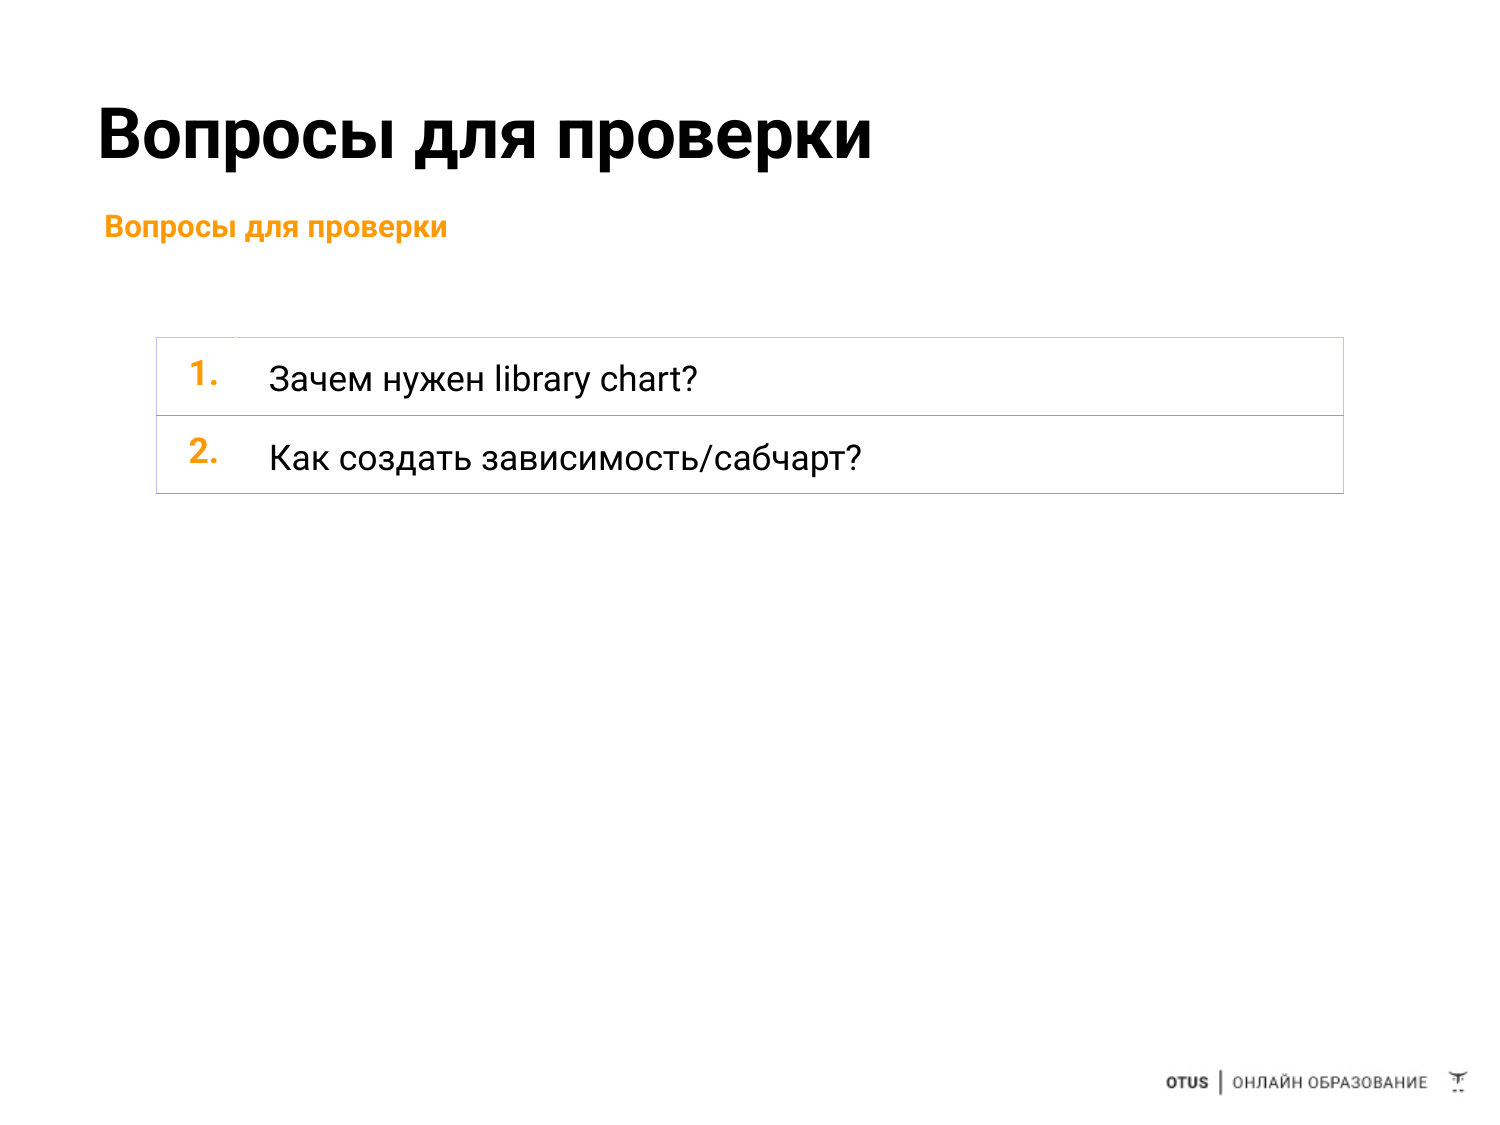

# Вопросы для проверки
Вопросы для проверки
| 1. | Зачем нужен library chart? |
| --- | --- |
| 2. | Как создать зависимость/сабчарт? |